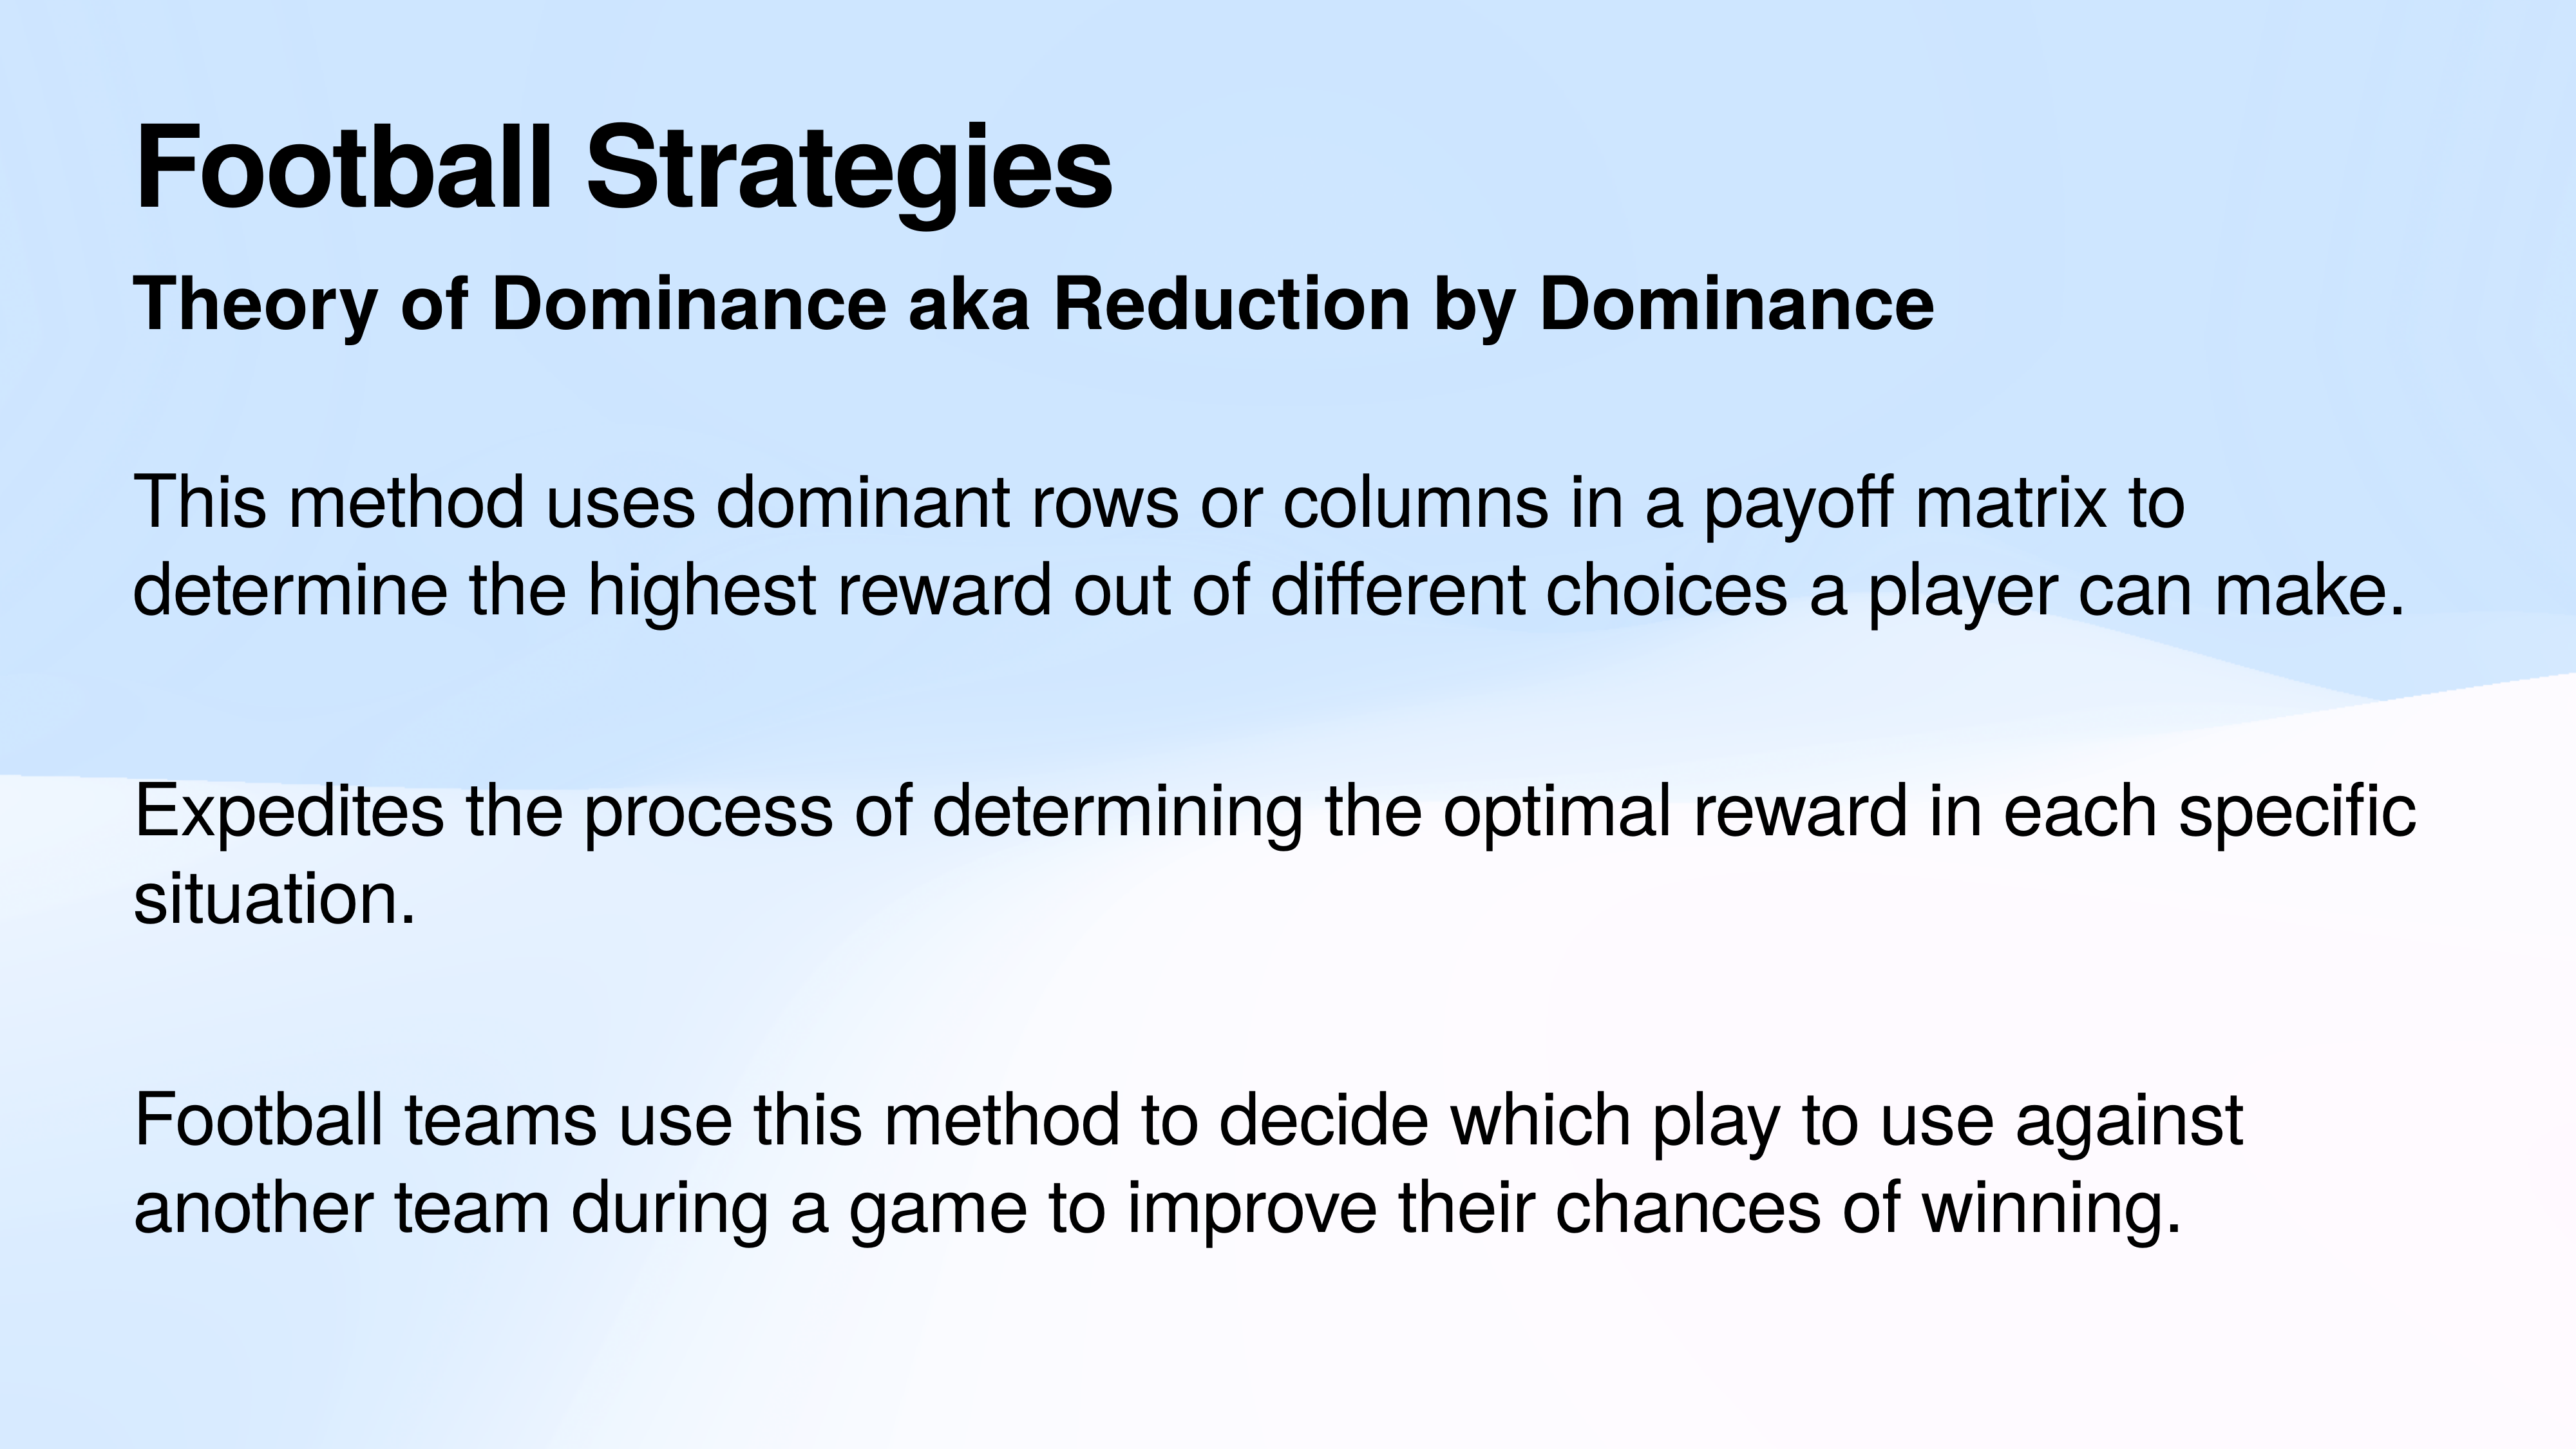

# Football Strategies
Theory of Dominance aka Reduction by Dominance
This method uses dominant rows or columns in a payoff matrix to determine the highest reward out of different choices a player can make.

Expedites the process of determining the optimal reward in each specific situation.

Football teams use this method to decide which play to use against another team during a game to improve their chances of winning.